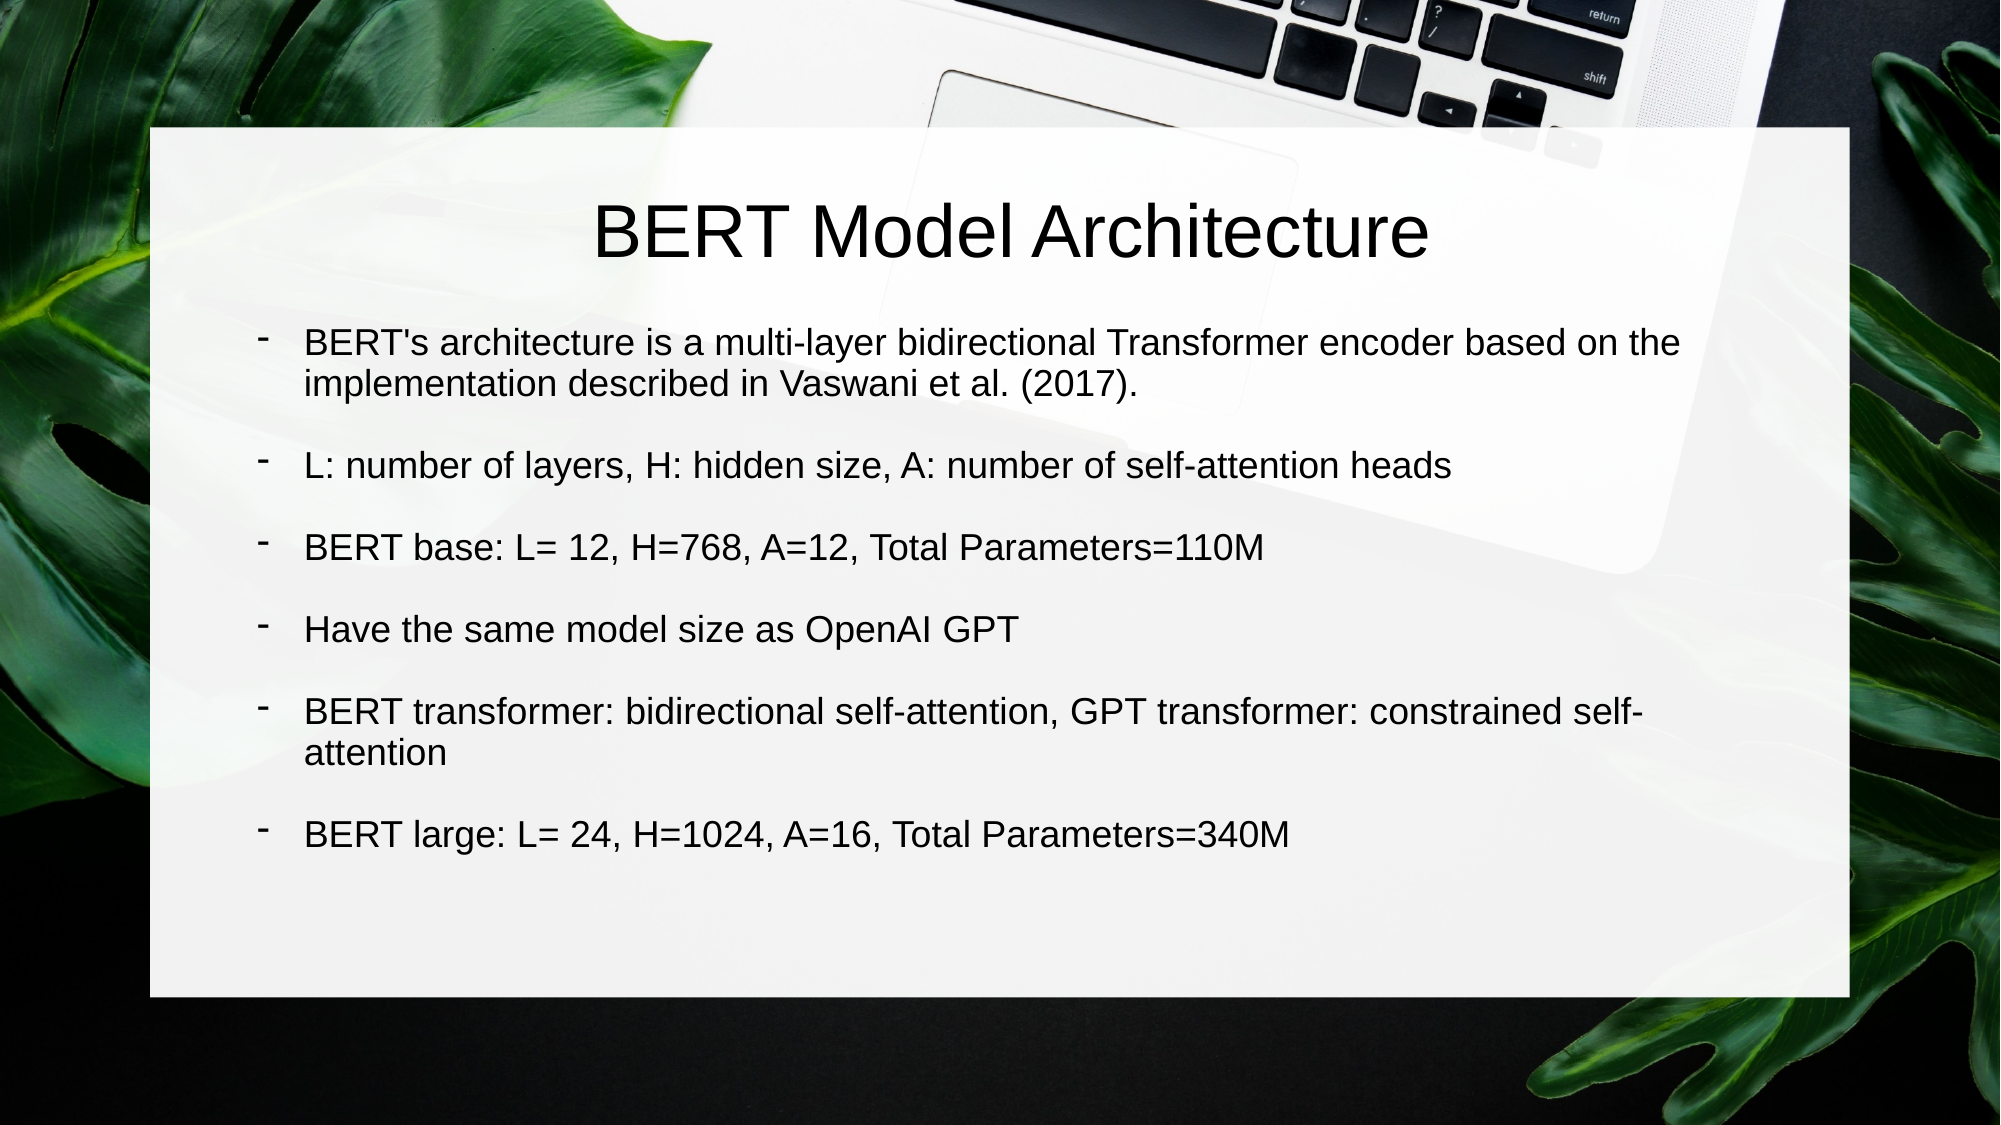

# BERT Model Architecture
BERT's architecture is a multi-layer bidirectional Transformer encoder based on the implementation described in Vaswani et al. (2017).
L: number of layers, H: hidden size, A: number of self-attention heads
BERT base: L= 12, H=768, A=12, Total Parameters=110M
Have the same model size as OpenAI GPT
BERT transformer: bidirectional self-attention, GPT transformer: constrained self-attention
BERT large: L= 24, H=1024, A=16, Total Parameters=340M